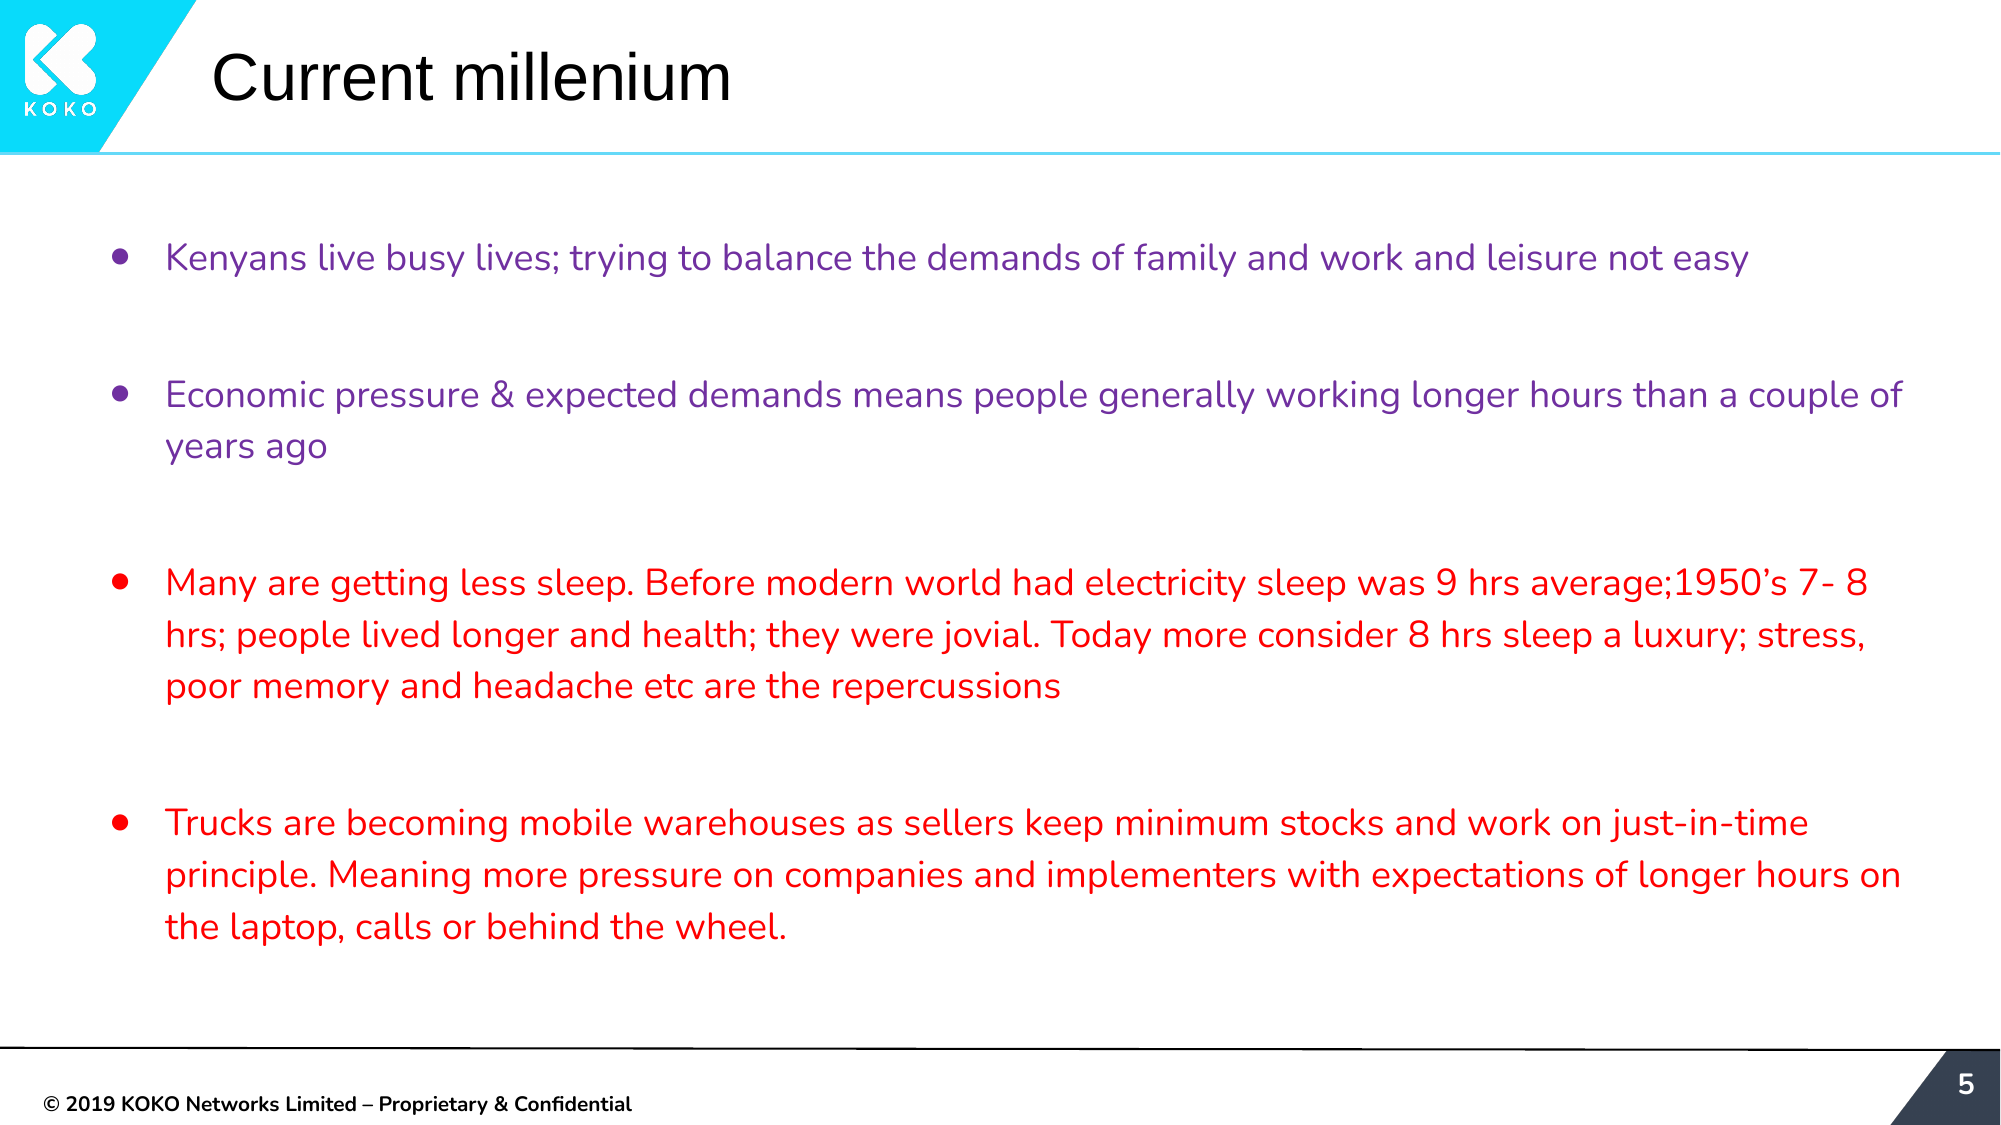

# Current millenium
Kenyans live busy lives; trying to balance the demands of family and work and leisure not easy

Economic pressure & expected demands means people generally working longer hours than a couple of years ago

Many are getting less sleep. Before modern world had electricity sleep was 9 hrs average;1950’s 7- 8 hrs; people lived longer and health; they were jovial. Today more consider 8 hrs sleep a luxury; stress, poor memory and headache etc are the repercussions

Trucks are becoming mobile warehouses as sellers keep minimum stocks and work on just-in-time principle. Meaning more pressure on companies and implementers with expectations of longer hours on the laptop, calls or behind the wheel.

5